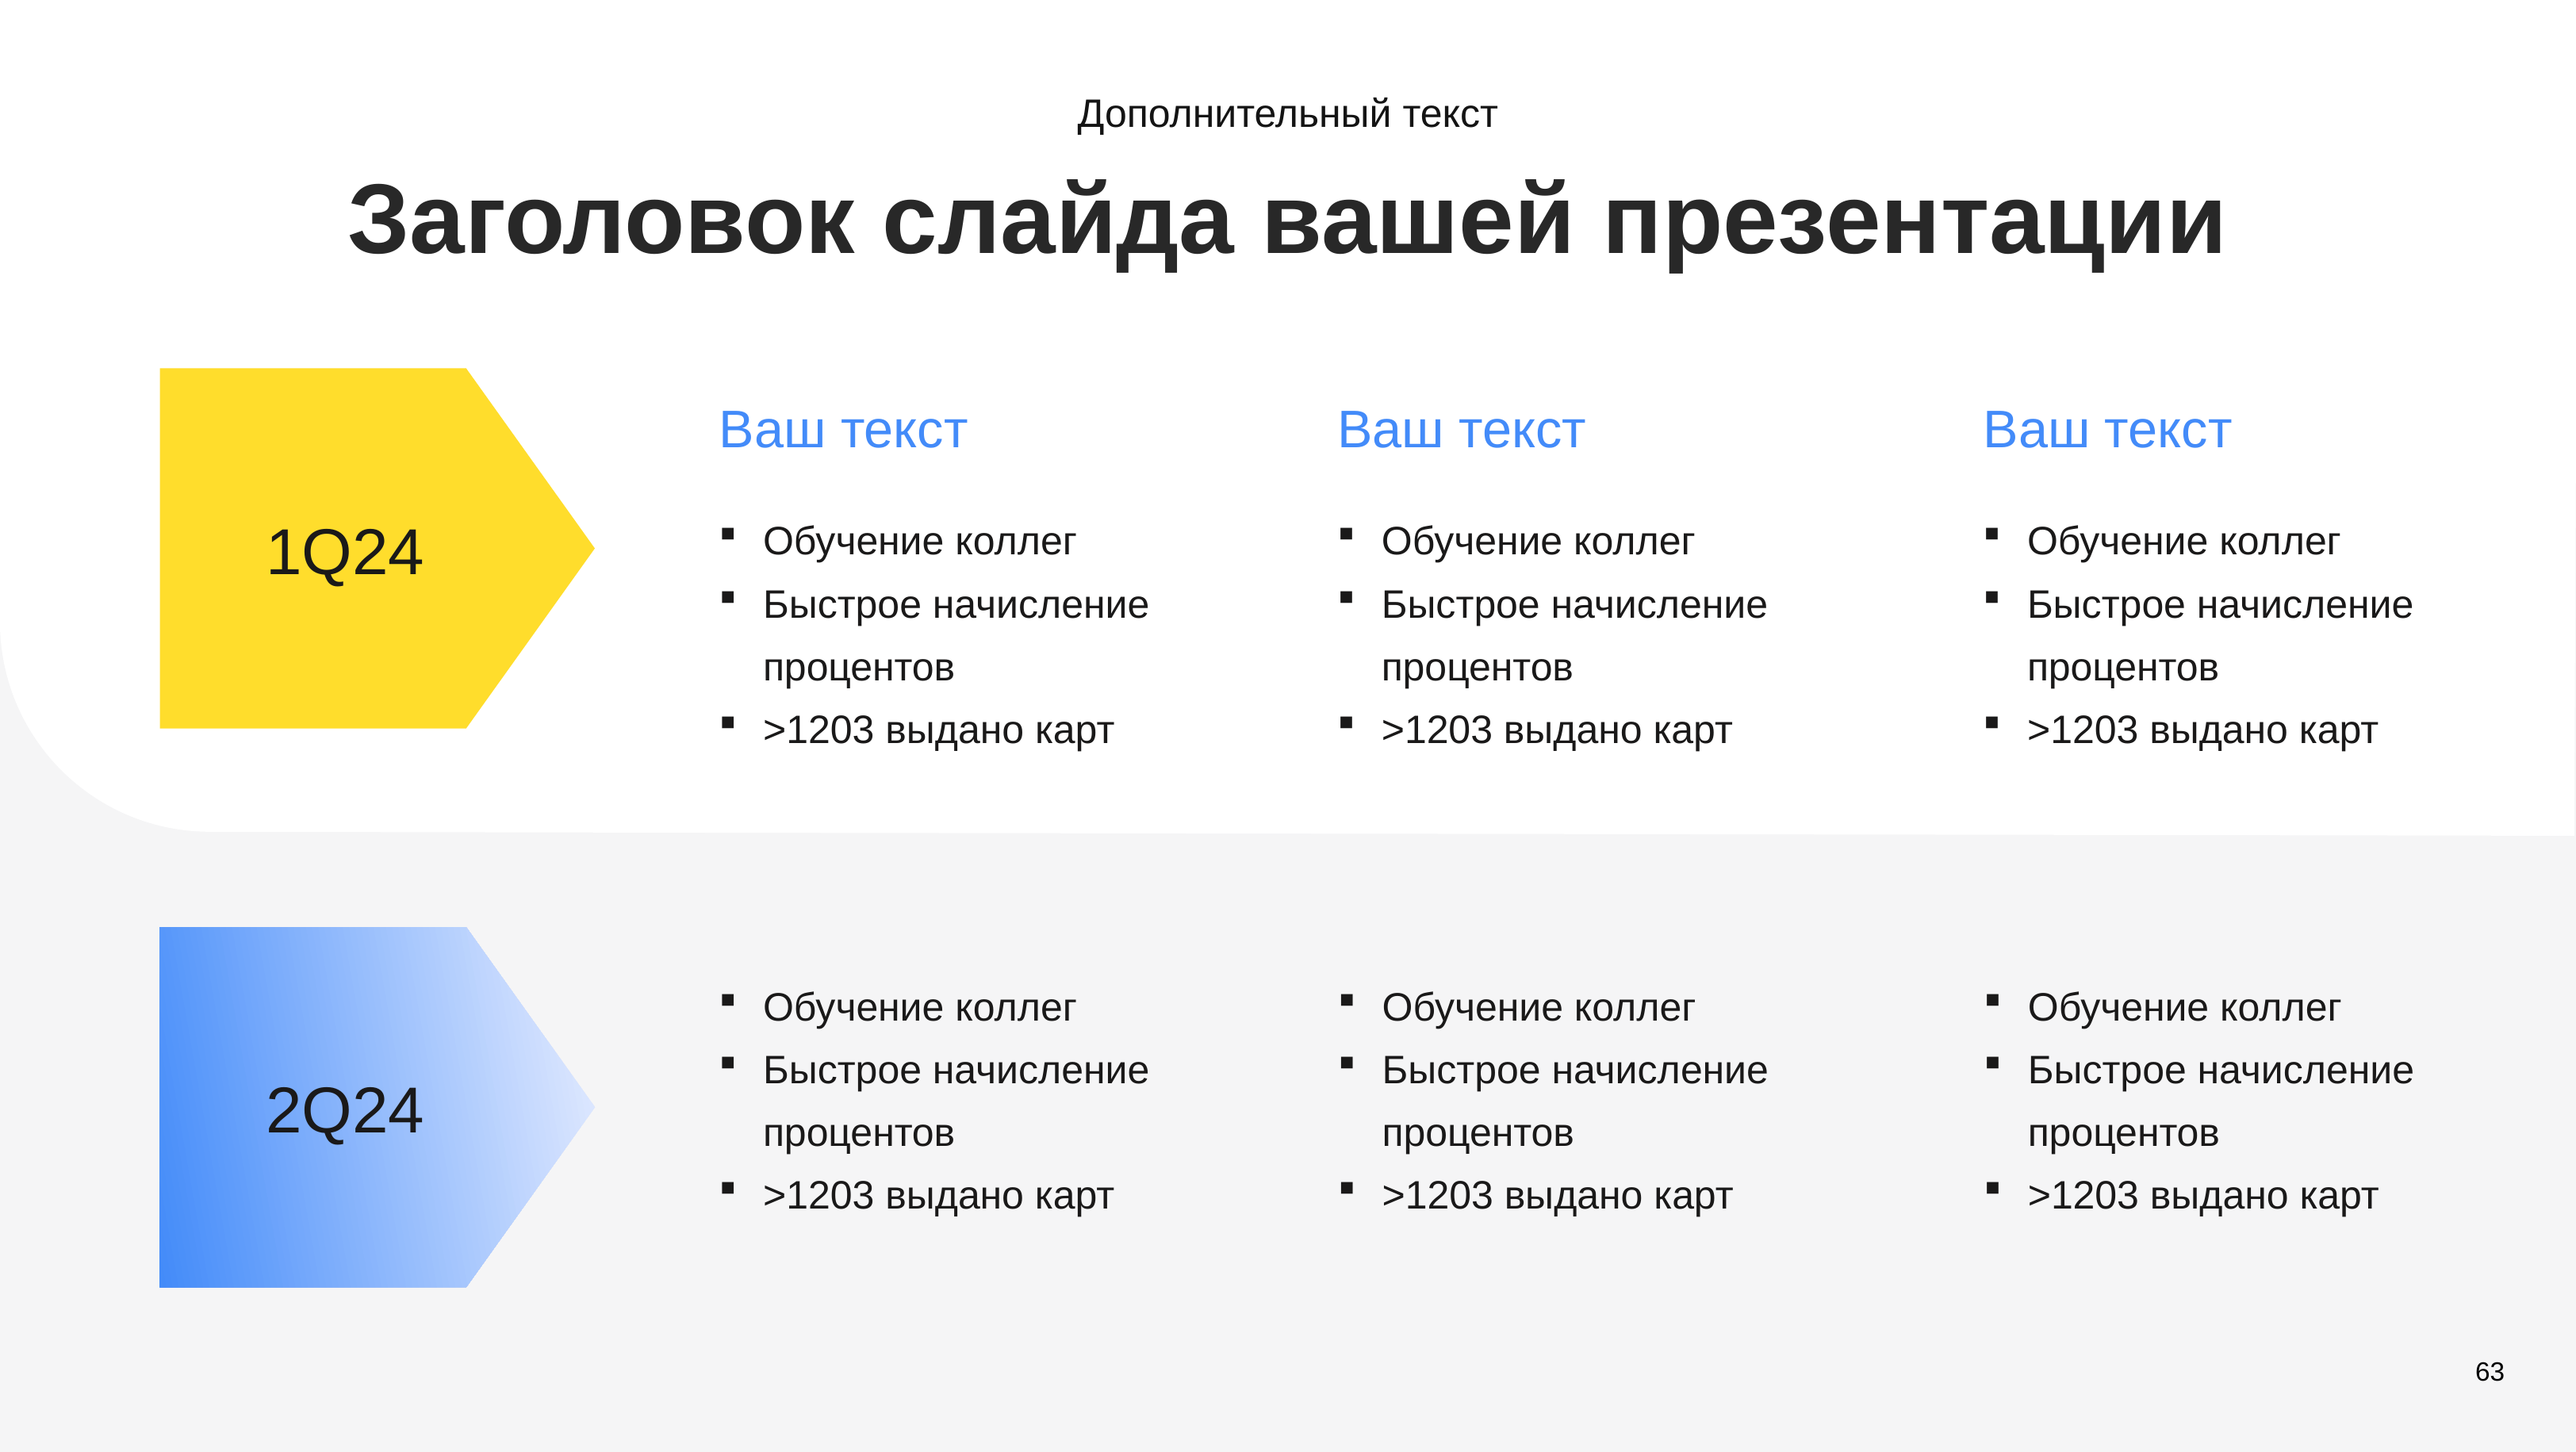

Дополнительный текст
Заголовок слайда вашей презентации
1Q24
Ваш текст
Ваш текст
Ваш текст
Обучение коллег
Быстрое начисление процентов
>1203 выдано карт
Обучение коллег
Быстрое начисление процентов
>1203 выдано карт
Обучение коллег
Быстрое начисление процентов
>1203 выдано карт
2Q24
Обучение коллег
Быстрое начисление процентов
>1203 выдано карт
Обучение коллег
Быстрое начисление процентов
>1203 выдано карт
Обучение коллег
Быстрое начисление процентов
>1203 выдано карт
63